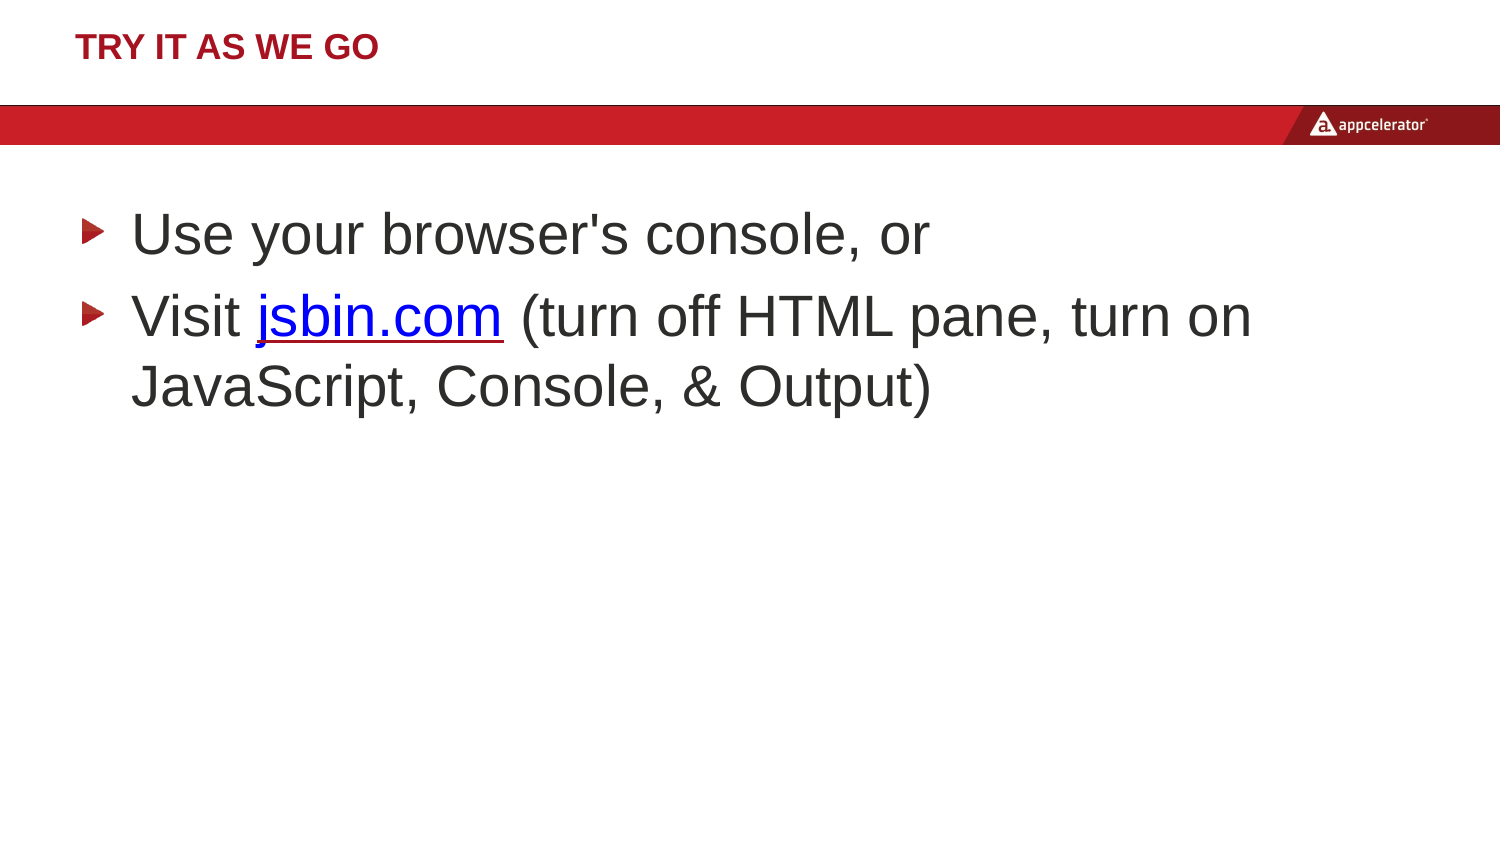

# Try it as we go
Use your browser's console, or
Visit jsbin.com (turn off HTML pane, turn on JavaScript, Console, & Output)